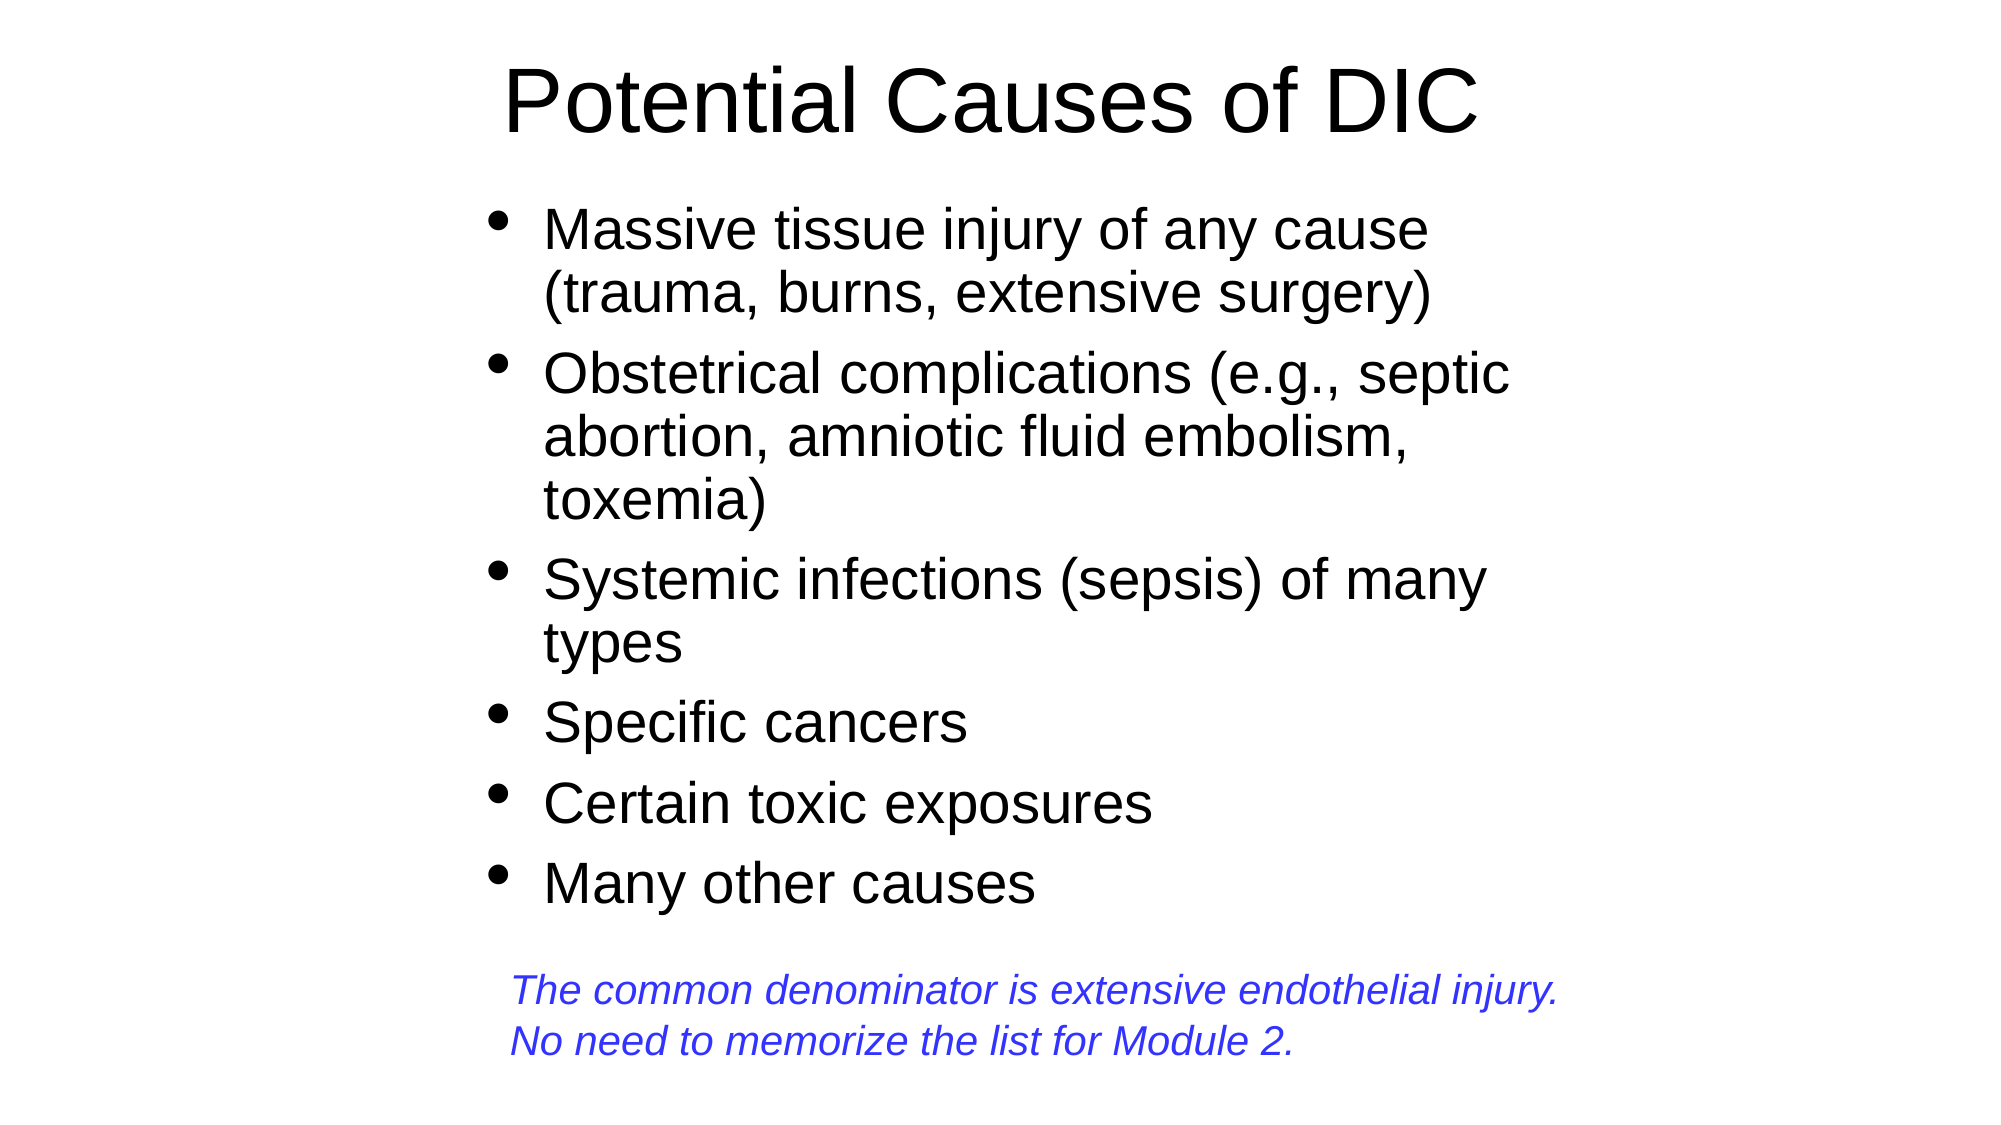

# Potential Causes of DIC
Massive tissue injury of any cause (trauma, burns, extensive surgery)
Obstetrical complications (e.g., septic abortion, amniotic fluid embolism, toxemia)
Systemic infections (sepsis) of many types
Specific cancers
Certain toxic exposures
Many other causes
The common denominator is extensive endothelial injury. No need to memorize the list for Module 2.